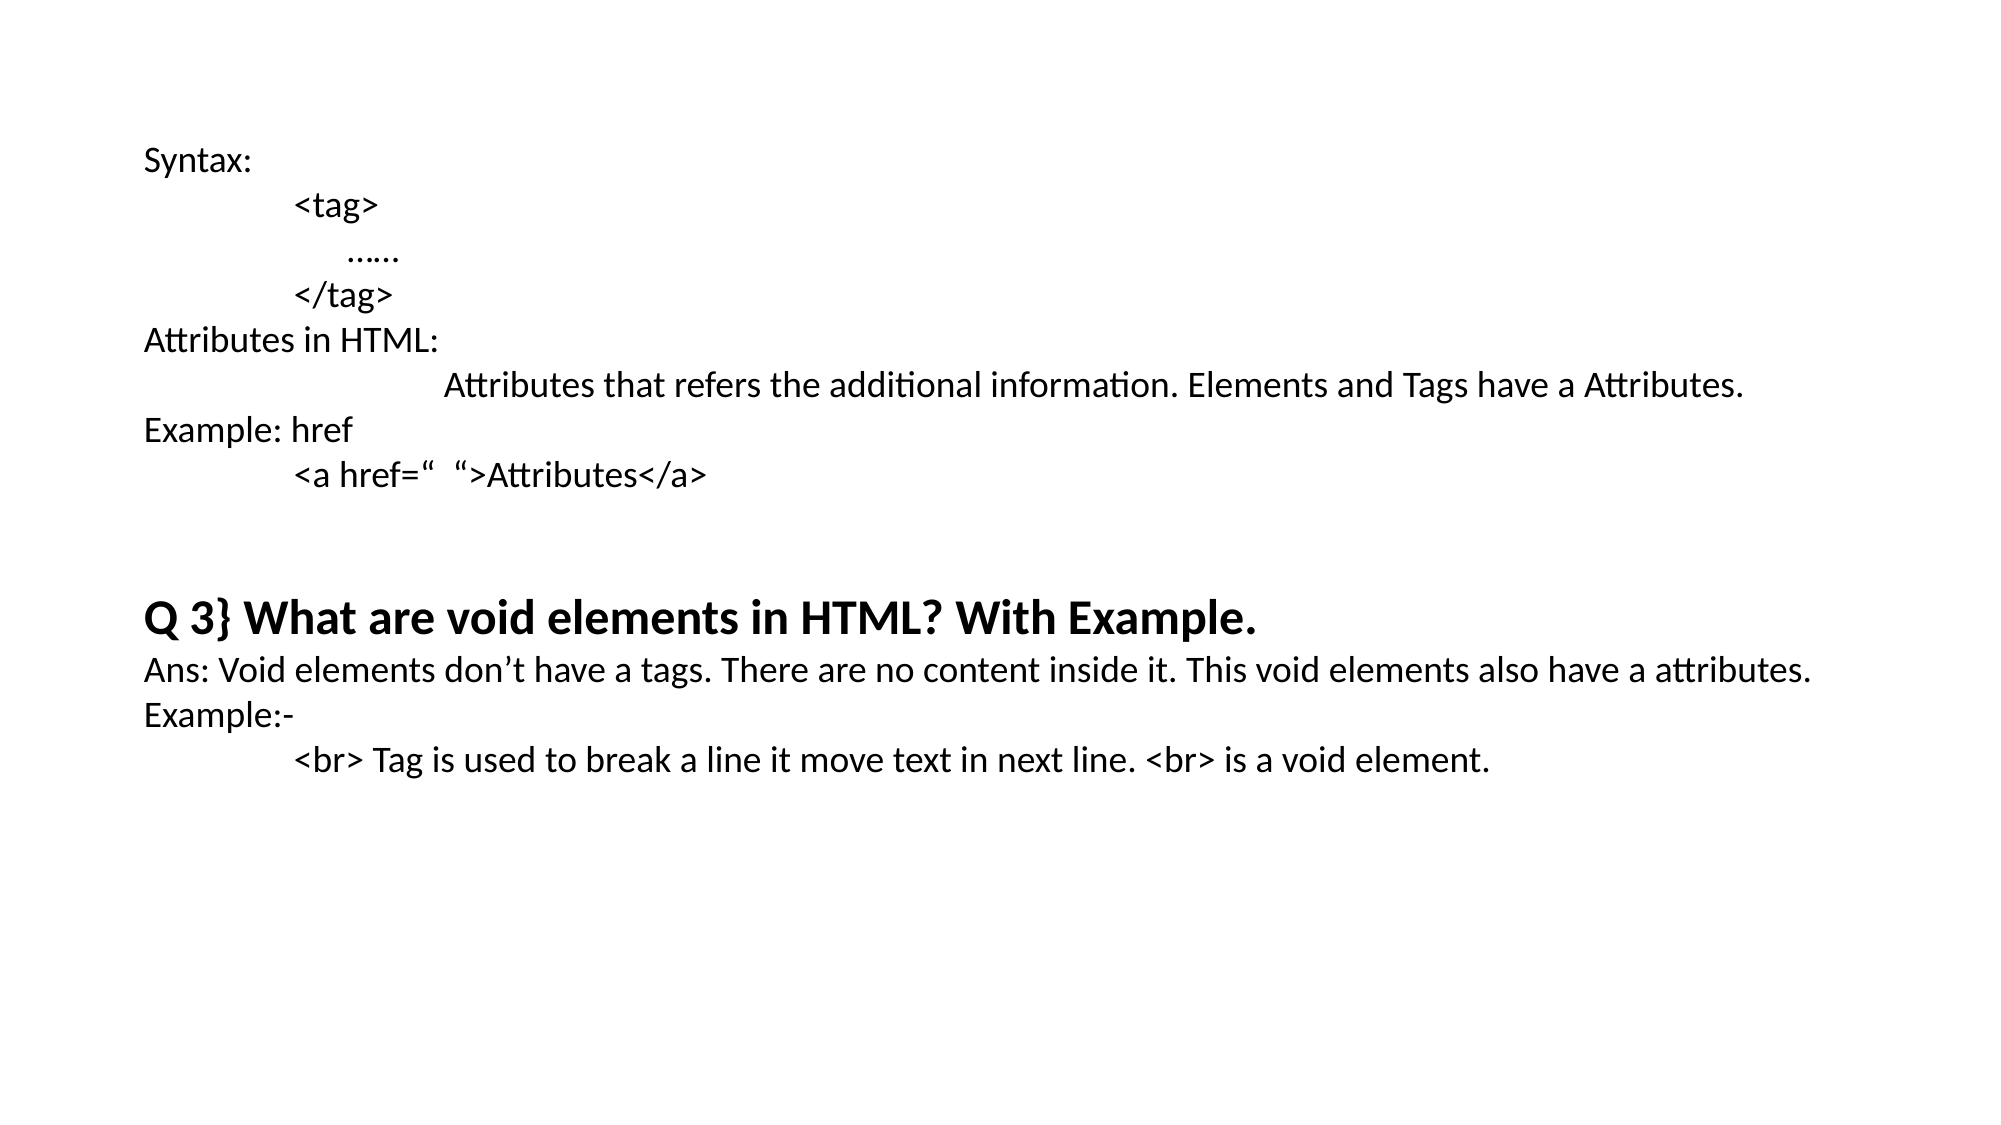

Syntax:
	<tag>
                        ……
	</tag>
Attributes in HTML:
		Attributes that refers the additional information. Elements and Tags have a Attributes.
Example: href
	<a href=“  “>Attributes</a>

Q 3} What are void elements in HTML? With Example.
Ans: Void elements don’t have a tags. There are no content inside it. This void elements also have a attributes.
Example:-
	<br> Tag is used to break a line it move text in next line. <br> is a void element.